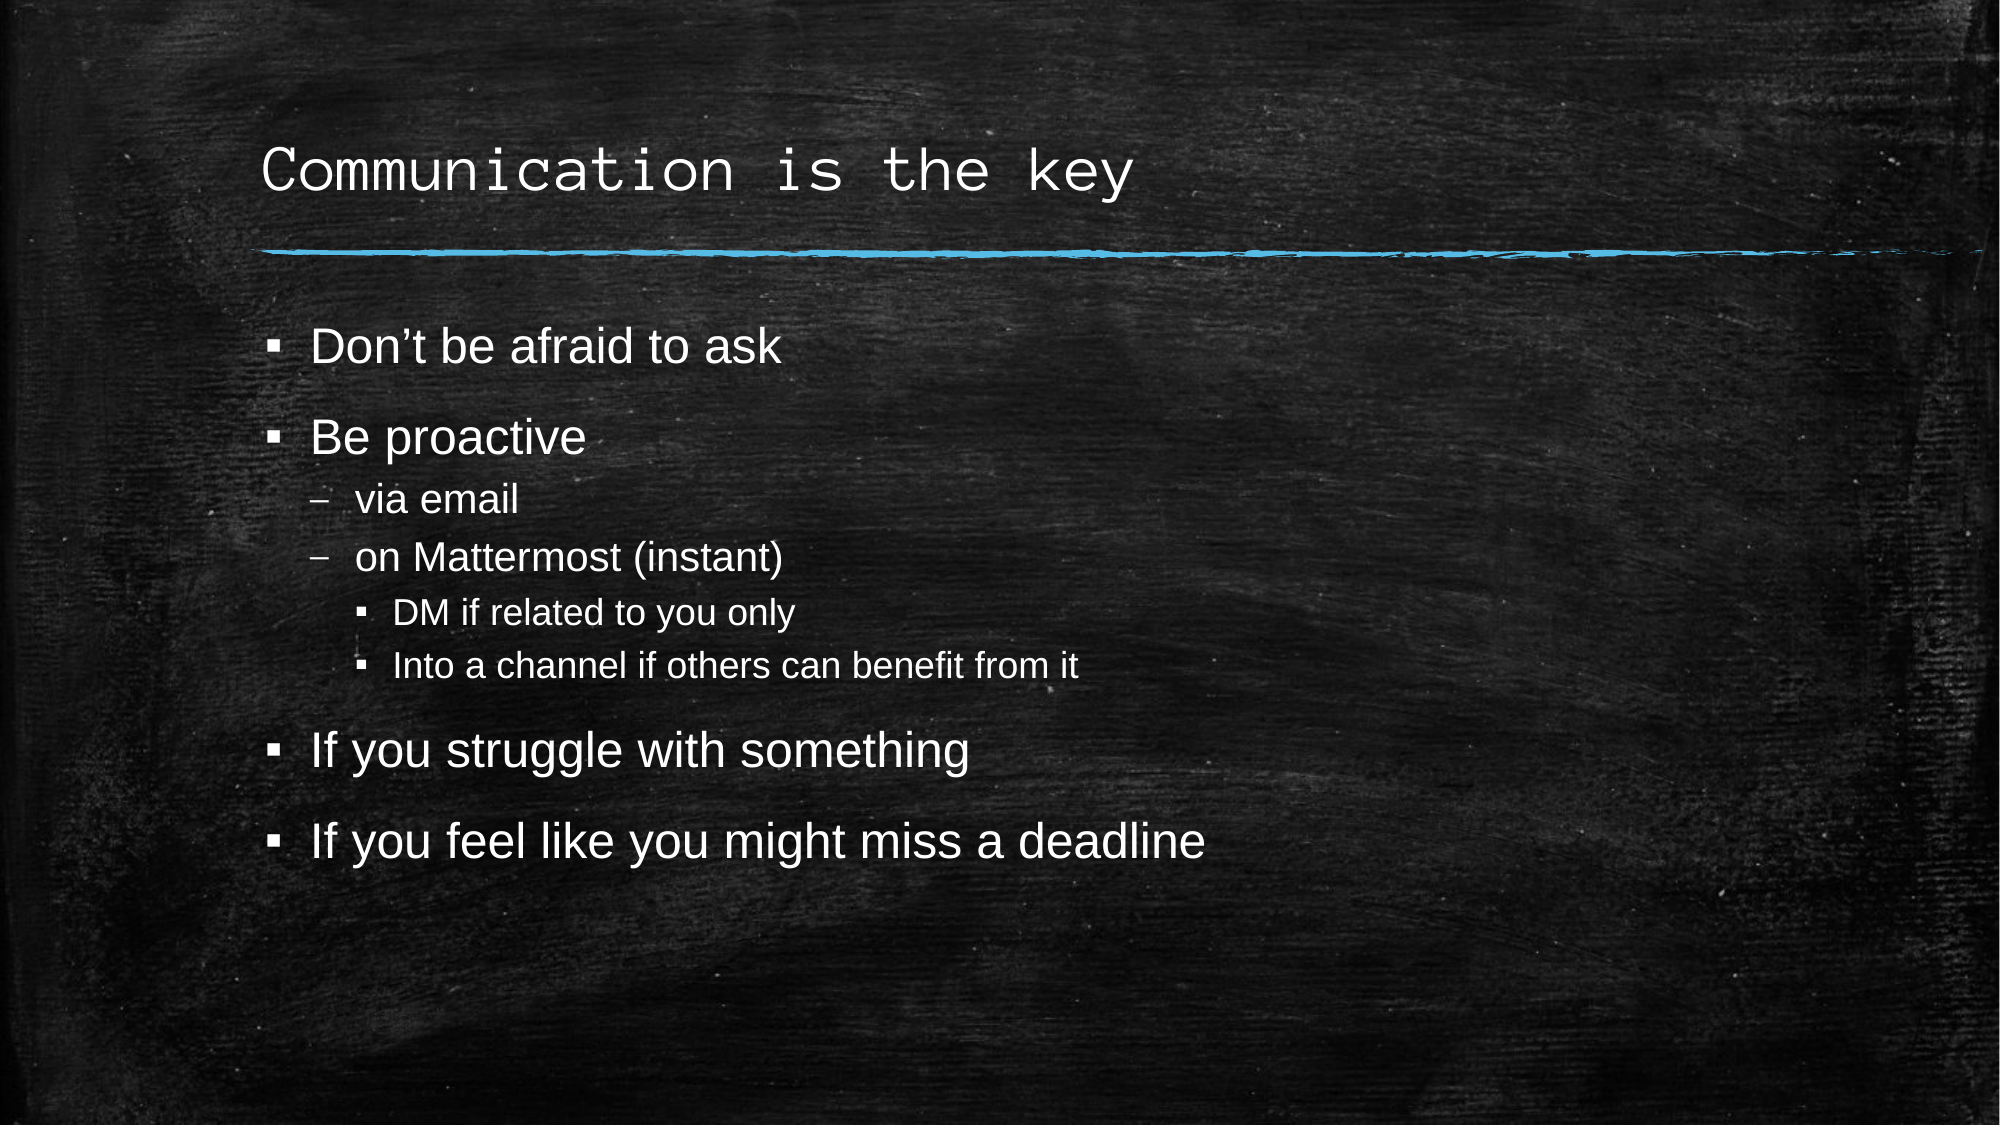

# Communication is the key
Don’t be afraid to ask
Be proactive
via email
on Mattermost (instant)
DM if related to you only
Into a channel if others can benefit from it
If you struggle with something
If you feel like you might miss a deadline